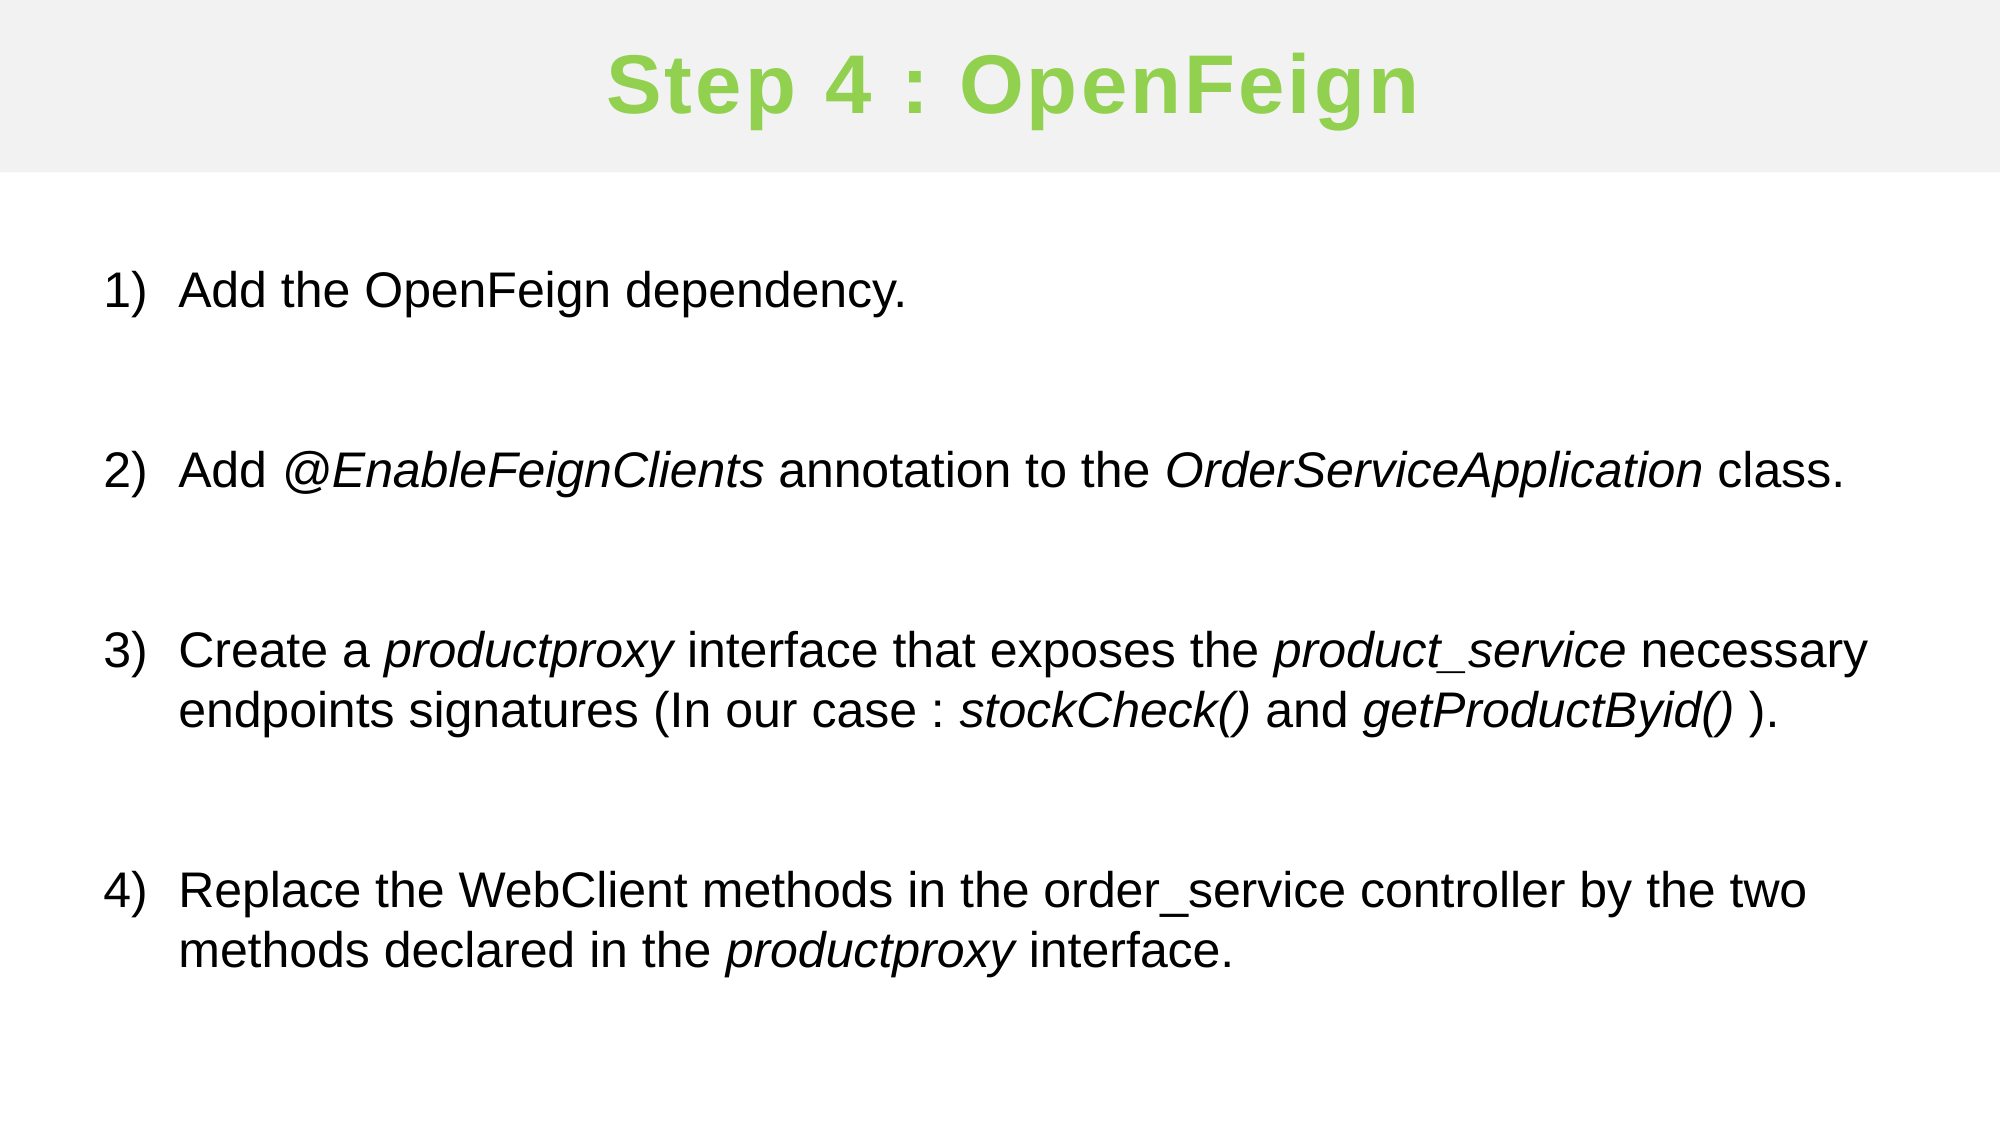

# Step 4 : OpenFeign
Add the OpenFeign dependency.

Add @EnableFeignClients annotation to the OrderServiceApplication class.

Create a productproxy interface that exposes the product_service necessary endpoints signatures (In our case : stockCheck() and getProductByid() ).

Replace the WebClient methods in the order_service controller by the two methods declared in the productproxy interface.